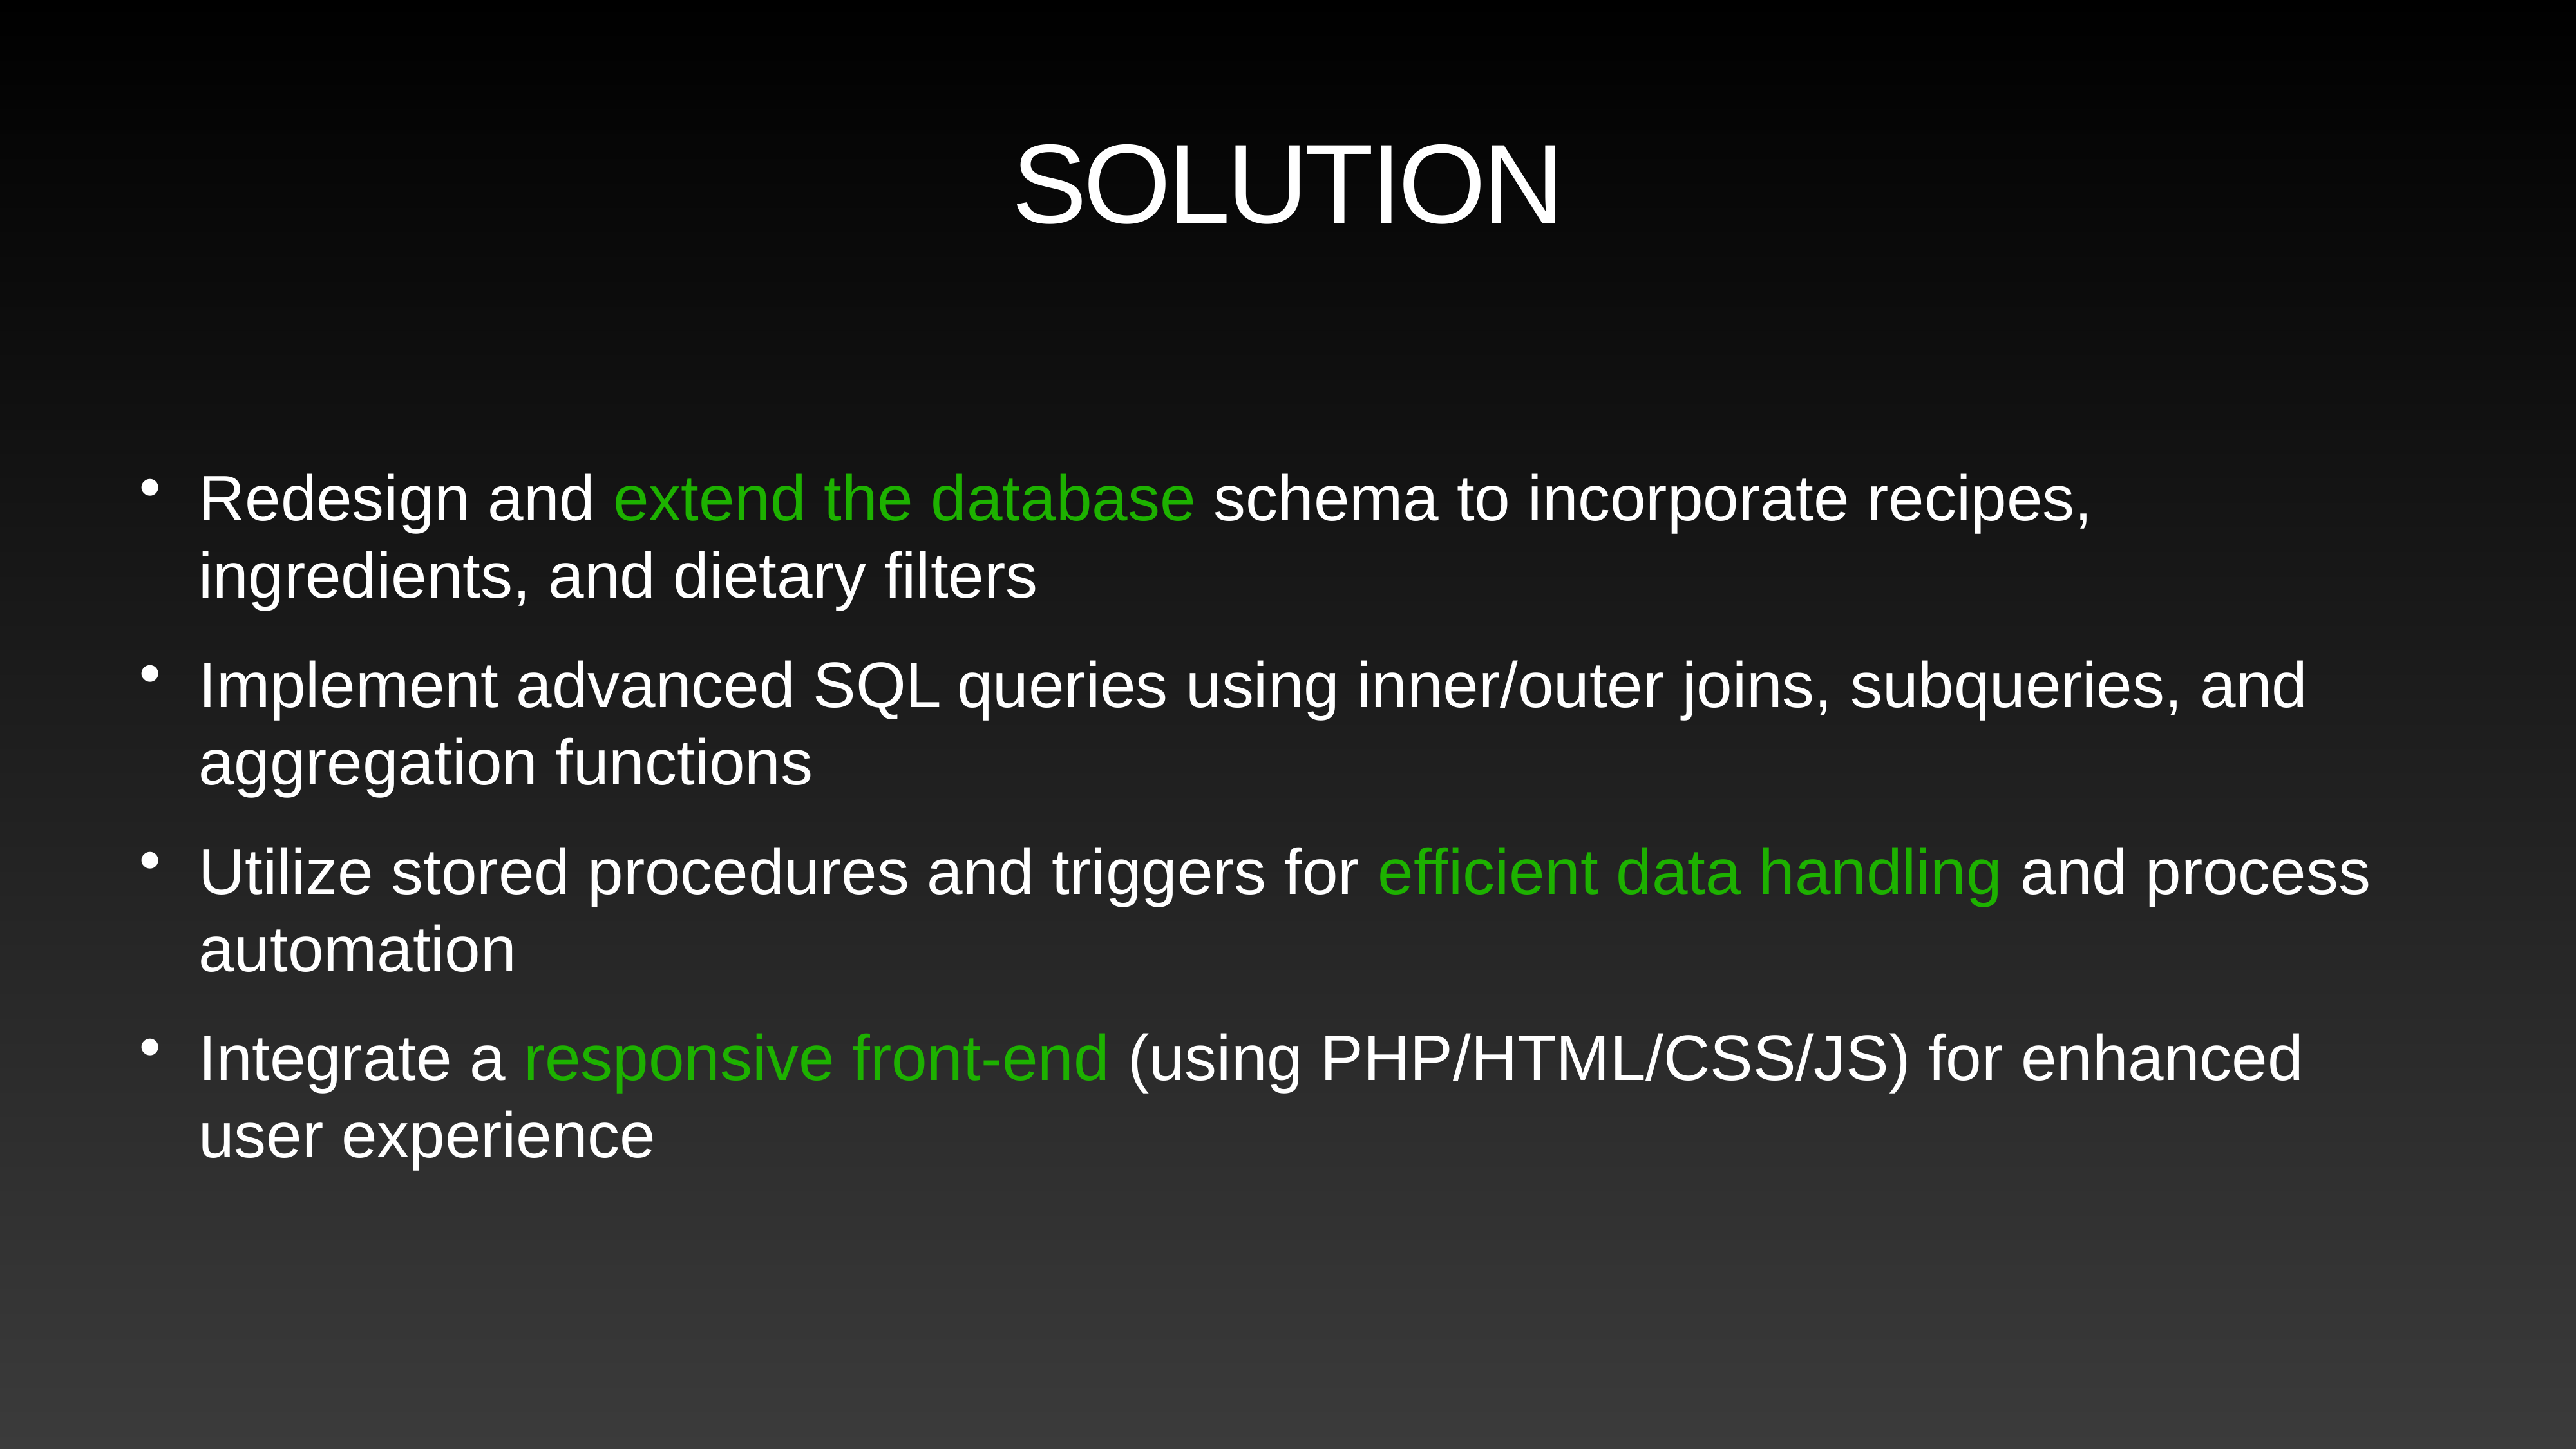

# SOLUTION
Redesign and extend the database schema to incorporate recipes, ingredients, and dietary filters
Implement advanced SQL queries using inner/outer joins, subqueries, and aggregation functions
Utilize stored procedures and triggers for efficient data handling and process automation
Integrate a responsive front-end (using PHP/HTML/CSS/JS) for enhanced user experience